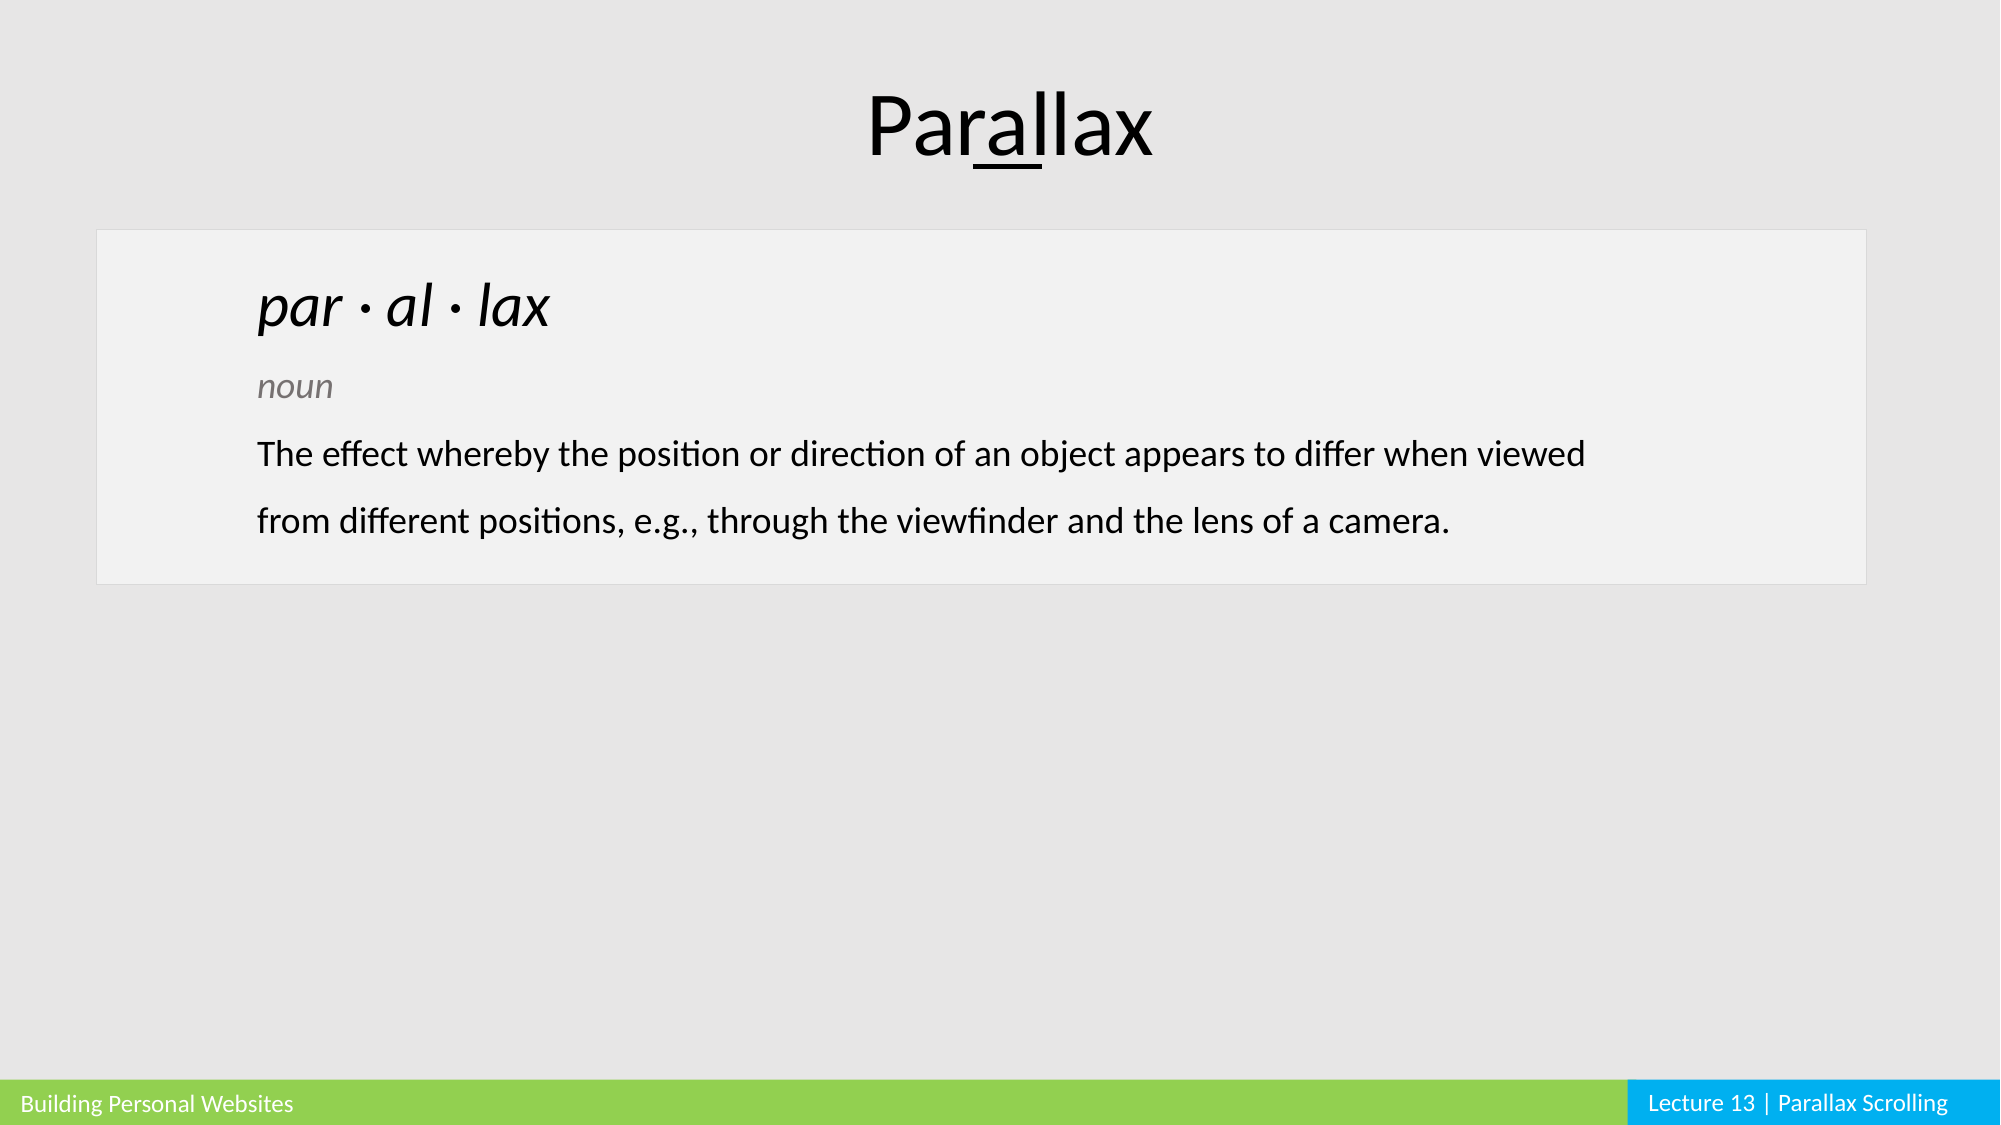

Parallax
par · al · lax
noun
The effect whereby the position or direction of an object appears to differ when viewed from different positions, e.g., through the viewfinder and the lens of a camera.

Lecture 13 | Parallax Scrolling

Building Personal Websites